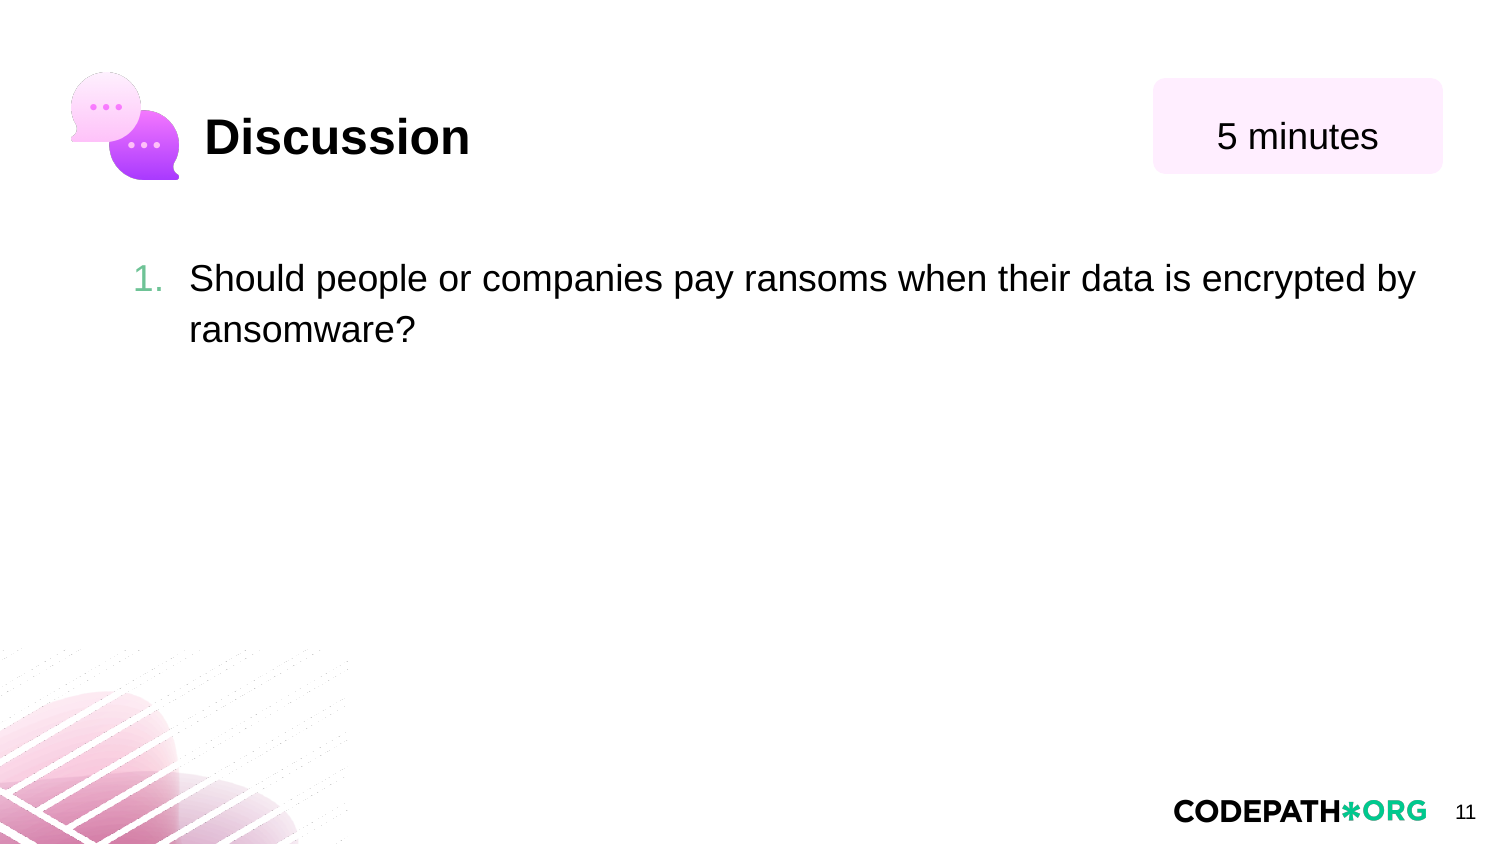

5 minutes
Should people or companies pay ransoms when their data is encrypted by ransomware?
11